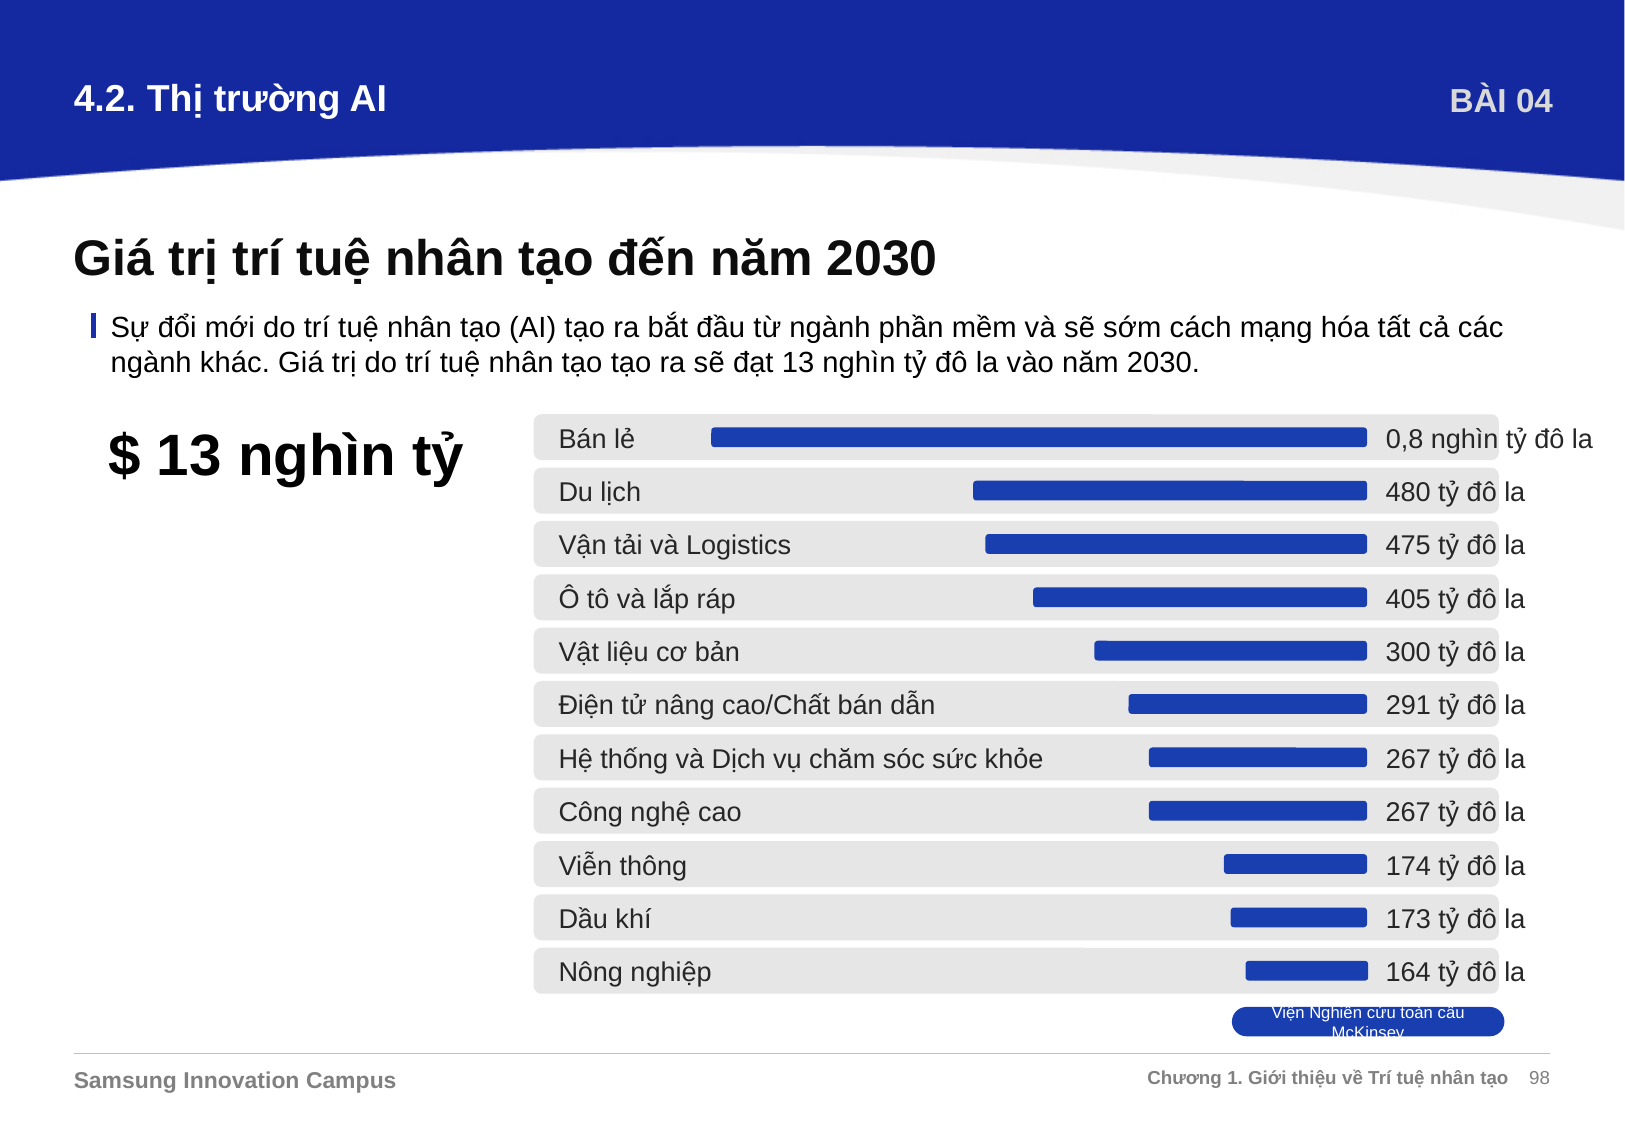

4.2. Thị trường AI
BÀI 04
Giá trị trí tuệ nhân tạo đến năm 2030
Sự đổi mới do trí tuệ nhân tạo (AI) tạo ra bắt đầu từ ngành phần mềm và sẽ sớm cách mạng hóa tất cả các ngành khác. Giá trị do trí tuệ nhân tạo tạo ra sẽ đạt 13 nghìn tỷ đô la vào năm 2030.
$ 13 nghìn tỷ

Bán lẻ
0,8 nghìn tỷ đô la

480 tỷ đô la
Du lịch

Vận tải và Logistics
475 tỷ đô la

Ô tô và lắp ráp
405 tỷ đô la

300 tỷ đô la
Vật liệu cơ bản

Điện tử nâng cao/Chất bán dẫn
291 tỷ đô la

Hệ thống và Dịch vụ chăm sóc sức khỏe
267 tỷ đô la

267 tỷ đô la
Công nghệ cao

Viễn thông
174 tỷ đô la

Dầu khí
173 tỷ đô la

Nông nghiệp
164 tỷ đô la

Viện Nghiên cứu toàn cầu McKinsey